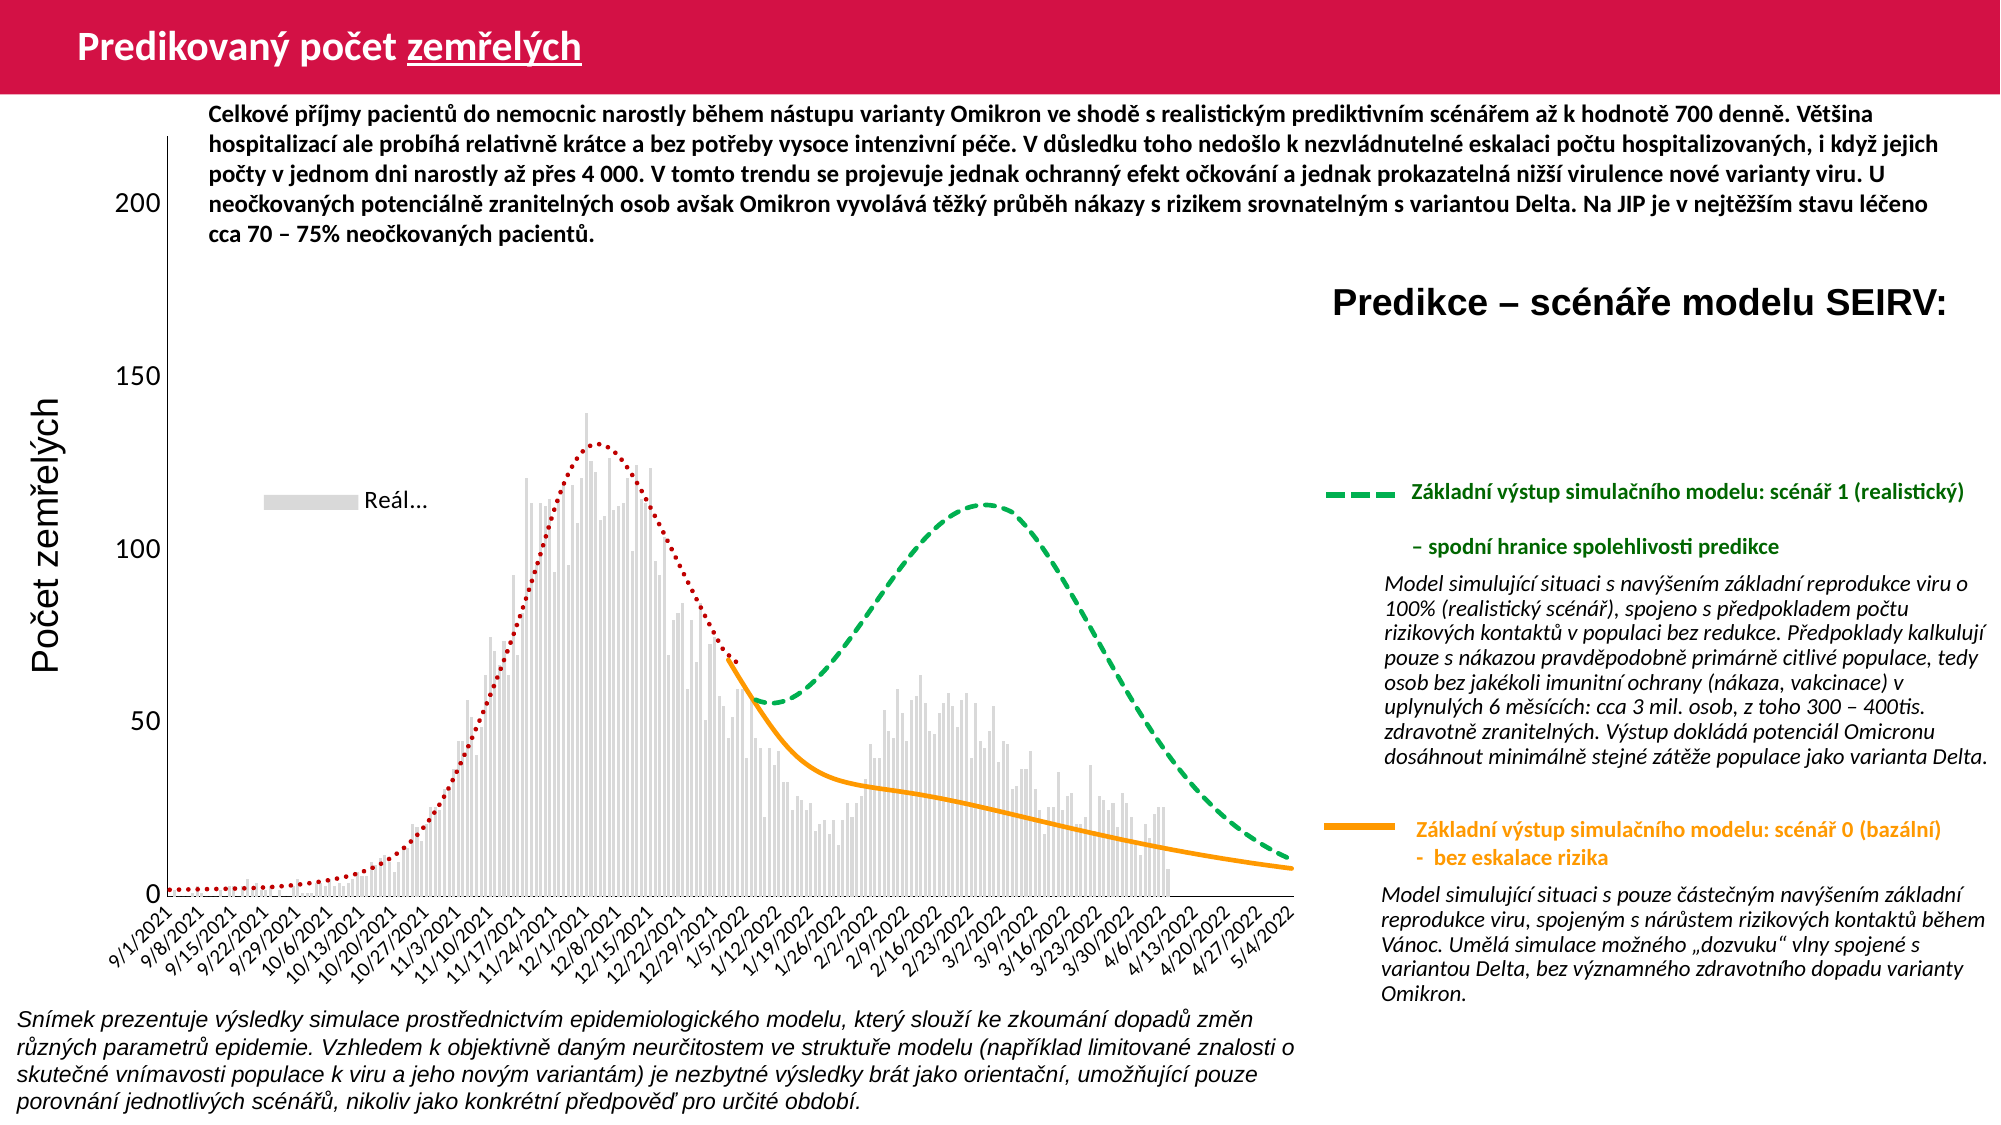

# Predikovaný počet zemřelých
Celkové příjmy pacientů do nemocnic narostly během nástupu varianty Omikron ve shodě s realistickým prediktivním scénářem až k hodnotě 700 denně. Většina hospitalizací ale probíhá relativně krátce a bez potřeby vysoce intenzivní péče. V důsledku toho nedošlo k nezvládnutelné eskalaci počtu hospitalizovaných, i když jejich počty v jednom dni narostly až přes 4 000. V tomto trendu se projevuje jednak ochranný efekt očkování a jednak prokazatelná nižší virulence nové varianty viru. U neočkovaných potenciálně zranitelných osob avšak Omikron vyvolává těžký průběh nákazy s rizikem srovnatelným s variantou Delta. Na JIP je v nejtěžším stavu léčeno cca 70 – 75% neočkovaných pacientů.

### Chart

| Category | Reálná data | B | V2 | C |
|---|---|---|---|---|
| 44440 | 0.0 | 1.9372366163835515 | None | None |
| 44441 | 2.0 | 1.962009674777268 | None | None |
| 44442 | 0.0 | 1.9865439199824408 | None | None |
| 44443 | 0.0 | 2.010716982603862 | None | None |
| 44444 | 0.0 | 2.034448365201036 | None | None |
| 44445 | 1.0 | 2.0576122220865787 | None | None |
| 44446 | 3.0 | 2.080143653026555 | None | None |
| 44447 | 1.0 | 2.102023510138707 | None | None |
| 44448 | 0.0 | 2.123626075130687 | None | None |
| 44449 | 0.0 | 2.1454202108359204 | None | None |
| 44450 | 0.0 | 2.167739735944707 | None | None |
| 44451 | 2.0 | 2.1910644387378473 | None | None |
| 44452 | 0.0 | 2.2160887007713503 | None | None |
| 44453 | 3.0 | 2.243520514743132 | None | None |
| 44454 | 3.0 | 2.2740683416325247 | None | None |
| 44455 | 0.0 | 2.308540434000861 | None | None |
| 44456 | 3.0 | 2.3476669856169767 | None | None |
| 44457 | 5.0 | 2.3922426416175173 | None | None |
| 44458 | 2.0 | 2.442993488139133 | None | None |
| 44459 | 4.0 | 2.5007509606571903 | None | None |
| 44460 | 2.0 | 2.566059410159081 | None | None |
| 44461 | 2.0 | 2.6395271431765117 | None | None |
| 44462 | 3.0 | 2.721766272553695 | None | None |
| 44463 | 0.0 | 2.813312062396049 | None | None |
| 44464 | 2.0 | 2.9146059775725632 | None | None |
| 44465 | 0.0 | 3.0259976097717187 | None | None |
| 44466 | 0.0 | 3.1479025056024454 | None | None |
| 44467 | 3.0 | 3.280786369227381 | None | None |
| 44468 | 5.0 | 3.425046316005328 | None | None |
| 44469 | 1.0 | 3.5810583471497663 | None | None |
| 44470 | 1.0 | 3.7491938048697433 | None | None |
| 44471 | 1.0 | 3.929832454740163 | None | None |
| 44472 | 4.0 | 4.123397826042322 | None | None |
| 44473 | 4.0 | 4.330325996449761 | None | None |
| 44474 | 3.0 | 4.551074454243615 | None | None |
| 44475 | 5.0 | 4.786143162954161 | None | None |
| 44476 | 3.0 | 5.036043955122342 | None | None |
| 44477 | 4.0 | 5.3013667477259965 | None | None |
| 44478 | 3.0 | 5.588106835550779 | None | None |
| 44479 | 4.0 | 5.904038817029235 | None | None |
| 44480 | 5.0 | 6.254950136960118 | None | None |
| 44481 | 7.0 | 6.646630780636563 | None | None |
| 44482 | 6.0 | 7.084912299223535 | None | None |
| 44483 | 6.0 | 7.573750344534206 | None | None |
| 44484 | 10.0 | 8.117038445177549 | None | None |
| 44485 | 9.0 | 8.720084637431563 | None | None |
| 44486 | 11.0 | 9.387074664410832 | None | None |
| 44487 | 12.0 | 10.123396510322824 | None | None |
| 44488 | 10.0 | 10.934060392101285 | None | None |
| 44489 | 7.0 | 11.826676088475061 | None | None |
| 44490 | 10.0 | 12.806719592954495 | None | None |
| 44491 | 14.0 | 13.880345445756024 | None | None |
| 44492 | 14.0 | 15.054635335559155 | None | None |
| 44493 | 21.0 | 16.337437569564663 | None | None |
| 44494 | 20.0 | 17.736966560894047 | None | None |
| 44495 | 16.0 | 19.260885195694605 | None | None |
| 44496 | 21.0 | 20.918392119613678 | None | None |
| 44497 | 26.0 | 22.719378141113914 | None | None |
| 44498 | 26.0 | 24.67464648893339 | None | None |
| 44499 | 25.0 | 26.795317174120957 | None | None |
| 44500 | 31.0 | 29.09294810772616 | None | None |
| 44501 | 31.0 | 31.580319967445842 | None | None |
| 44502 | 37.0 | 34.230562251810156 | None | None |
| 44503 | 45.0 | 37.003725763857844 | None | None |
| 44504 | 45.0 | 39.87519481315443 | None | None |
| 44505 | 57.0 | 42.82185058503255 | None | None |
| 44506 | 52.0 | 45.82100597797858 | None | None |
| 44507 | 41.0 | 48.86559868205278 | None | None |
| 44508 | 49.0 | 51.9518125024679 | None | None |
| 44509 | 64.0 | 55.08427290655017 | None | None |
| 44510 | 75.0 | 58.2829075866285 | None | None |
| 44511 | 71.0 | 61.55485213650453 | None | None |
| 44512 | 67.0 | 64.91250184244271 | None | None |
| 44513 | 74.0 | 68.35246307076675 | None | None |
| 44514 | 64.0 | 71.8844080249627 | None | None |
| 44515 | 93.0 | 75.51532511659137 | None | None |
| 44516 | 70.0 | 79.25201097261919 | None | None |
| 44517 | 82.0 | 83.09498065421951 | None | None |
| 44518 | 121.0 | 86.96156868646334 | None | None |
| 44519 | 114.0 | 90.94018330826177 | None | None |
| 44520 | 96.0 | 95.03866721448995 | None | None |
| 44521 | 114.0 | 99.25482604685081 | None | None |
| 44522 | 113.0 | 103.58461543034495 | None | None |
| 44523 | 115.0 | 107.90703497366127 | None | None |
| 44524 | 94.0 | 112.06636131642753 | None | None |
| 44525 | 115.0 | 115.84150769711196 | None | None |
| 44526 | 119.0 | 119.25303660678749 | None | None |
| 44527 | 96.0 | 122.2340241486208 | None | None |
| 44528 | 119.0 | 124.77865757097628 | None | None |
| 44529 | 108.0 | 126.89646467340778 | None | None |
| 44530 | 121.0 | 128.57859268934905 | None | None |
| 44531 | 140.0 | 129.84920943296137 | None | None |
| 44532 | 126.0 | 130.5841856361697 | None | None |
| 44533 | 123.0 | 130.94472312890963 | None | None |
| 44534 | 109.0 | 130.9130384222033 | None | None |
| 44535 | 110.0 | 130.5267572732897 | None | None |
| 44536 | 127.0 | 129.82214561674792 | None | None |
| 44537 | 112.0 | 128.82409409410198 | None | None |
| 44538 | 113.0 | 127.5522228837259 | None | None |
| 44539 | 114.0 | 125.89801425775183 | None | None |
| 44540 | 121.0 | 124.04244217993367 | None | None |
| 44541 | 100.0 | 122.0112549762439 | None | None |
| 44542 | 125.0 | 119.82827962603218 | None | None |
| 44543 | 115.0 | 117.5077954649472 | None | None |
| 44544 | 114.0 | 115.06893409684356 | None | None |
| 44545 | 124.0 | 112.53609421625971 | None | None |
| 44546 | 97.0 | 110.0407268906646 | None | None |
| 44547 | 93.0 | 107.47479643456057 | None | None |
| 44548 | 104.0 | 104.8511759816012 | None | None |
| 44549 | 70.0 | 102.18353476474206 | None | None |
| 44550 | 80.0 | 99.48243738909336 | None | None |
| 44551 | 82.0 | 96.76442958107825 | None | None |
| 44552 | 85.0 | 94.03958480198379 | None | None |
| 44553 | 60.0 | 91.41363351127727 | None | None |
| 44554 | 80.0 | 88.78965559629593 | None | None |
| 44555 | 68.0 | 86.1754132429939 | None | None |
| 44556 | 85.0 | 83.57713825869644 | None | None |
| 44557 | 51.0 | 81.00006179833093 | None | None |
| 44558 | 73.0 | 78.44860084817095 | None | None |
| 44559 | 75.0 | 75.92658766167786 | None | None |
| 44560 | 58.0 | 73.51968408894928 | None | None |
| 44561 | 55.0 | 71.11797530234278 | None | None |
| 44562 | 46.0 | 69.90709189379095 | 68.49302698077108 | None |
| 44563 | 52.0 | 68.71435882974173 | 66.27180733161522 | None |
| 44564 | 60.0 | 67.54093100198217 | 64.08411988510224 | None |
| 44565 | 60.0 | None | 61.93214975474235 | None |
| 44566 | 40.0 | None | 59.81786519270744 | None |
| 44567 | 58.0 | None | 57.74299306568731 | None |
| 44568 | 46.0 | None | 55.70906413027153 | 56.91166211807268 |
| 44569 | 43.0 | None | 53.71744975851958 | 56.42755018594282 |
| 44570 | 23.0 | None | 51.76929814715142 | 56.111498751079964 |
| 44571 | 43.0 | None | 49.86562117344998 | 55.95922485449806 |
| 44572 | 38.0 | None | 48.028980775569536 | 55.9738316611848 |
| 44573 | 42.0 | None | 46.2867846335921 | 56.14670359542103 |
| 44574 | 33.0 | None | 44.65426709936072 | 56.47472026286846 |
| 44575 | 33.0 | None | 43.142518900489016 | 56.94887681875029 |
| 44576 | 25.0 | None | 41.75865472463851 | 57.5758671685515 |
| 44577 | 29.0 | None | 40.49839675407636 | 58.343486875125436 |
| 44578 | 28.0 | None | 39.355014356544395 | 59.240727076434965 |
| 44579 | 25.0 | None | 38.32578657100732 | 60.26007440295197 |
| 44580 | 27.0 | None | 37.40121904719323 | 61.395899456463965 |
| 44581 | 19.0 | None | 36.57499374860681 | 62.64106336062875 |
| 44582 | 21.0 | None | 35.83756336790142 | 63.98043062866305 |
| 44583 | 22.0 | None | 35.188661164533386 | 65.40604681176245 |
| 44584 | 18.0 | None | 34.61733002597968 | 66.90992062241301 |
| 44585 | 22.0 | None | 34.11349525771099 | 68.4870527942257 |
| 44586 | 15.0 | None | 33.66946645607101 | 70.13017268490961 |
| 44587 | 22.0 | None | 33.279030163956286 | 71.82978354784063 |
| 44588 | 27.0 | None | 32.93549448410389 | 73.58014710989848 |
| 44589 | 23.0 | None | 32.62795901146582 | 75.37386971473353 |
| 44590 | 27.0 | None | 32.350108471032016 | 77.20393428541047 |
| 44591 | 29.0 | None | 32.096243271470044 | 79.06264313236407 |
| 44592 | 34.0 | None | 31.86283662498447 | 80.94300554987517 |
| 44593 | 44.0 | None | 31.645533681062695 | 82.83546530153815 |
| 44594 | 40.0 | None | 31.43912661494091 | 84.7322854581383 |
| 44595 | 40.0 | None | 31.24098369478787 | 86.62714559208035 |
| 44596 | 54.0 | None | 31.048006379008697 | 88.51168748622874 |
| 44597 | 48.0 | None | 30.857695164820772 | 90.37771939180972 |
| 44598 | 46.0 | None | 30.667555590878464 | 92.21732403308964 |
| 44599 | 60.0 | None | 30.475878561150036 | 94.02271554801331 |
| 44600 | 53.0 | None | 30.27983572523539 | 95.78614539633863 |
| 44601 | 45.0 | None | 30.078074379208847 | 97.50008220334168 |
| 44602 | 57.0 | None | 29.870423185654495 | 99.15730533686195 |
| 44603 | 58.0 | None | 29.65586729078563 | 100.75080063411635 |
| 44604 | 64.0 | None | 29.433758973506475 | 102.27384555609335 |
| 44605 | 56.0 | None | 29.203853303860726 | 103.72008903705212 |
| 44606 | 48.0 | None | 28.96616597006759 | 105.08344410618258 |
| 44607 | 47.0 | None | 28.720867522496487 | 106.35814357715002 |
| 44608 | 53.0 | None | 28.46823330911542 | 107.53882484568268 |
| 44609 | 56.0 | None | 28.208603938343114 | 108.62053125250267 |
| 44610 | 59.0 | None | 27.9423411345499 | 109.59877689422414 |
| 44611 | 55.0 | None | 27.669838567029533 | 110.46952474891023 |
| 44612 | 49.0 | None | 27.39155887161539 | 111.22934308662464 |
| 44613 | 57.0 | None | 27.107954262604423 | 111.87530352472601 |
| 44614 | 59.0 | None | 26.819475010939453 | 112.40503820105394 |
| 44615 | 40.0 | None | 26.526567608699963 | 112.81674908073474 |
| 44616 | 56.0 | None | 26.229681345028027 | 113.10923629932682 |
| 44617 | 45.0 | None | 25.92925819845896 | 113.28190936787394 |
| 44618 | 43.0 | None | 25.625700404210672 | 113.33471932338222 |
| 44619 | 48.0 | None | 25.319404393622797 | 113.26821006364858 |
| 44620 | 55.0 | None | 25.01074355083607 | 113.08350306779157 |
| 44621 | 39.0 | None | 24.70008543459644 | 112.78230061403417 |
| 44622 | 45.0 | None | 24.387772678984106 | 112.36684838006452 |
| 44623 | 44.0 | None | 24.074125001248838 | 111.8399024472553 |
| 44624 | 31.0 | None | 23.75945285635605 | 111.20472542209356 |
| 44625 | 32.0 | None | 23.444040665008558 | 109.98117973775317 |
| 44626 | 37.0 | None | 23.128159197034556 | 108.62771483017512 |
| 44627 | 37.0 | None | 22.81206056179215 | 107.15120435563722 |
| 44628 | 42.0 | None | 22.49598374880555 | 105.55892796071137 |
| 44629 | 31.0 | None | 22.180148716286666 | 103.85849108991123 |
| 44630 | 25.0 | None | 21.86476264240384 | 102.05777623191541 |
| 44631 | 18.0 | None | 21.550026285819467 | 100.16488639642121 |
| 44632 | 26.0 | None | 21.236122251406147 | 98.18806859751606 |
| 44633 | 26.0 | None | 20.923222258647247 | 96.13565399206773 |
| 44634 | 36.0 | None | 20.611487769639112 | 94.01600069653654 |
| 44635 | 25.0 | None | 20.30107069517842 | 91.83743826499204 |
| 44636 | 29.0 | None | 19.992114001499047 | 89.60821446159214 |
| 44637 | 30.0 | None | 19.684752214506318 | 87.33644515400866 |
| 44638 | 21.0 | None | 19.379111930422596 | 85.03006822785174 |
| 44639 | 21.0 | None | 19.075312173087422 | 82.69680125226523 |
| 44640 | 23.0 | None | 18.77346485709247 | 80.34410411132296 |
| 44641 | 38.0 | None | 18.473675260038384 | 77.9791464389833 |
| 44642 | 19.0 | None | 18.176042349381593 | 75.60877916496301 |
| 44643 | 29.0 | None | 17.880659110903068 | 73.23951079310855 |
| 44644 | 28.0 | None | 17.587612837309134 | 70.87748814068205 |
| 44645 | 25.0 | None | 17.296985424350297 | 68.52848156819124 |
| 44646 | 27.0 | None | 17.008853627863957 | 66.19787432734424 |
| 44647 | 20.0 | None | 16.723289237836333 | 63.89065561347279 |
| 44648 | 30.0 | None | 16.44035931941791 | 61.61141765365853 |
| 44649 | 27.0 | None | 16.16012638543766 | 59.364355989692726 |
| 44650 | 23.0 | None | 15.882648598721136 | 57.15327306506047 |
| 44651 | 16.0 | None | 15.607979912620296 | 54.98158441958257 |
| 44652 | 12.0 | None | 15.336170219244774 | 52.85232744943494 |
| 44653 | 21.0 | None | 15.067265513779203 | 50.76817245214193 |
| 44654 | 17.0 | None | 14.801308001515679 | 48.73143534194423 |
| 44655 | 24.0 | None | 14.538336237101355 | 46.74409208935649 |
| 44656 | 26.0 | None | 14.27838524176969 | 44.807794377920224 |
| 44657 | 26.0 | None | 14.021486622749428 | 42.92388630484156 |
| 44658 | 8.0 | None | 13.767668683417863 | 41.09342180641492 |
| 44659 | None | None | 13.516956534001594 | 39.31718261855221 |
| 44660 | None | None | 13.269372212771804 | 37.595696590849926 |
| 44661 | None | None | 13.024934773260464 | 35.92925597950206 |
| 44662 | None | None | 12.783660389256246 | 34.317935744921215 |
| 44663 | None | None | 12.545562455775343 | 32.76161161219605 |
| 44664 | None | None | 12.310651687254325 | 31.259977763805967 |
| 44665 | None | None | 12.078936213622168 | 29.812564051044085 |
| 44666 | None | None | 11.850421674605574 | 28.418752628049987 |
| 44667 | None | None | 11.625111312462735 | 27.077793929337943 |
| 44668 | None | None | 11.403006063254077 | 25.78882192776916 |
| 44669 | None | None | 11.184104646708338 | 24.550868624820005 |
| 44670 | None | None | 10.968403654711407 | 23.362877738625784 |
| 44671 | None | None | 10.755897638425584 | 22.223717567581957 |
| 44672 | None | None | 10.546579194032281 | 21.132193018256082 |
| 44673 | None | None | 10.34043904708172 | 20.087056796029227 |
| 44674 | None | None | 10.13746613542568 | 19.087019765289753 |
| 44675 | None | None | 9.937647690704464 | 18.130760493205457 |
| 44676 | None | None | 9.740969318356022 | 17.216933997174483 |
| 44677 | None | None | 9.547415076113142 | 16.344179721078948 |
| 44678 | None | None | 9.356967550954224 | 15.511128769522276 |
| 44679 | None | None | 9.169607934473174 | 14.716410432407914 |
| 44680 | None | None | 8.98531609663538 | 13.958658034599356 |
| 44681 | None | None | 8.804070657888303 | 13.236514147075345 |
| 44682 | None | None | 8.62584905959769 | 12.548635197041236 |
| 44683 | None | None | 8.450627632783087 | 11.893695514958589 |
| 44684 | None | None | 8.278381665129436 | 11.270390856483388 |
| 44685 | None | None | 8.10908546625484 | 10.677441436929763 |
Predikce – scénáře modelu SEIRV:
Základní výstup simulačního modelu: scénář 1 (realistický)
– spodní hranice spolehlivosti predikce
Počet zemřelých
Model simulující situaci s navýšením základní reprodukce viru o 100% (realistický scénář), spojeno s předpokladem počtu rizikových kontaktů v populaci bez redukce. Předpoklady kalkulují pouze s nákazou pravděpodobně primárně citlivé populace, tedy osob bez jakékoli imunitní ochrany (nákaza, vakcinace) v uplynulých 6 měsících: cca 3 mil. osob, z toho 300 – 400tis. zdravotně zranitelných. Výstup dokládá potenciál Omicronu dosáhnout minimálně stejné zátěže populace jako varianta Delta.
Základní výstup simulačního modelu: scénář 0 (bazální) -  bez eskalace rizika
Model simulující situaci s pouze částečným navýšením základní reprodukce viru, spojeným s nárůstem rizikových kontaktů během Vánoc. Umělá simulace možného „dozvuku“ vlny spojené s variantou Delta, bez významného zdravotního dopadu varianty Omikron.
Snímek prezentuje výsledky simulace prostřednictvím epidemiologického modelu, který slouží ke zkoumání dopadů změn různých parametrů epidemie. Vzhledem k objektivně daným neurčitostem ve struktuře modelu (například limitované znalosti o skutečné vnímavosti populace k viru a jeho novým variantám) je nezbytné výsledky brát jako orientační, umožňující pouze porovnání jednotlivých scénářů, nikoliv jako konkrétní předpověď pro určité období.